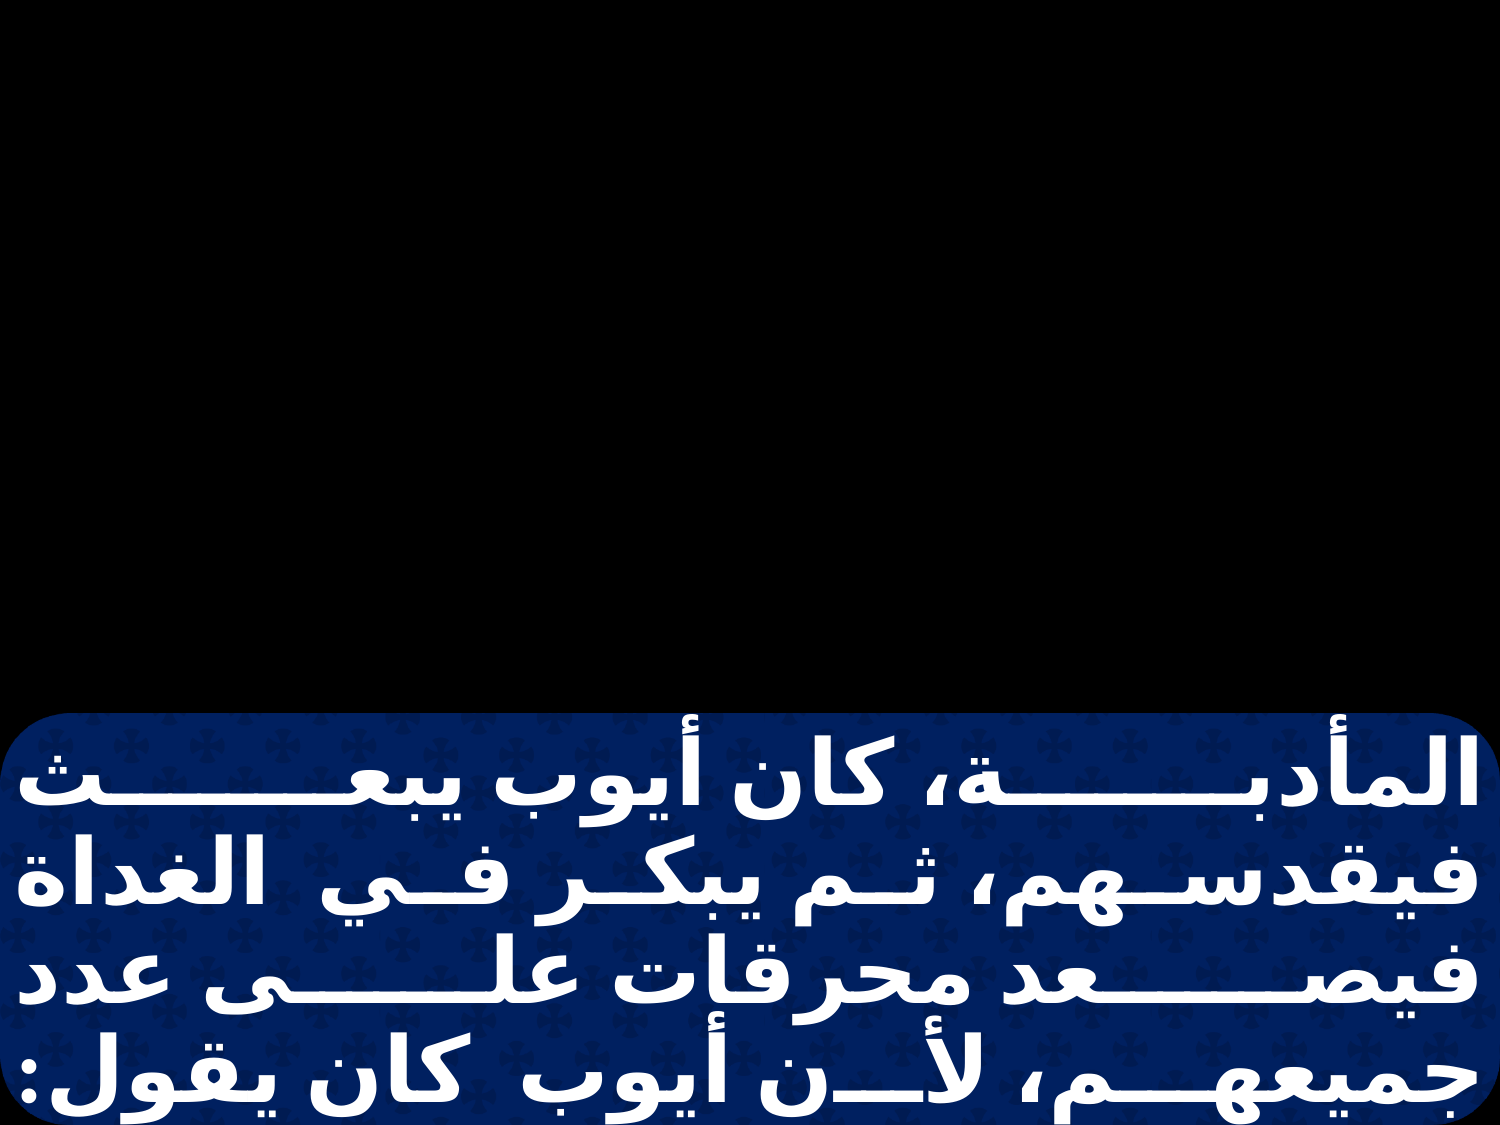

المأدبة، كان أيوب يبعث فيقدسهم، ثم يبكر في  الغداة فيصعد محرقات على عدد جميعهم، لأن أيوب  كان يقول: ربما خطئ بني وجدفوا على الله في  قلوبهم. هكذا كان أيوب يصنع كل الأيام. واتفق